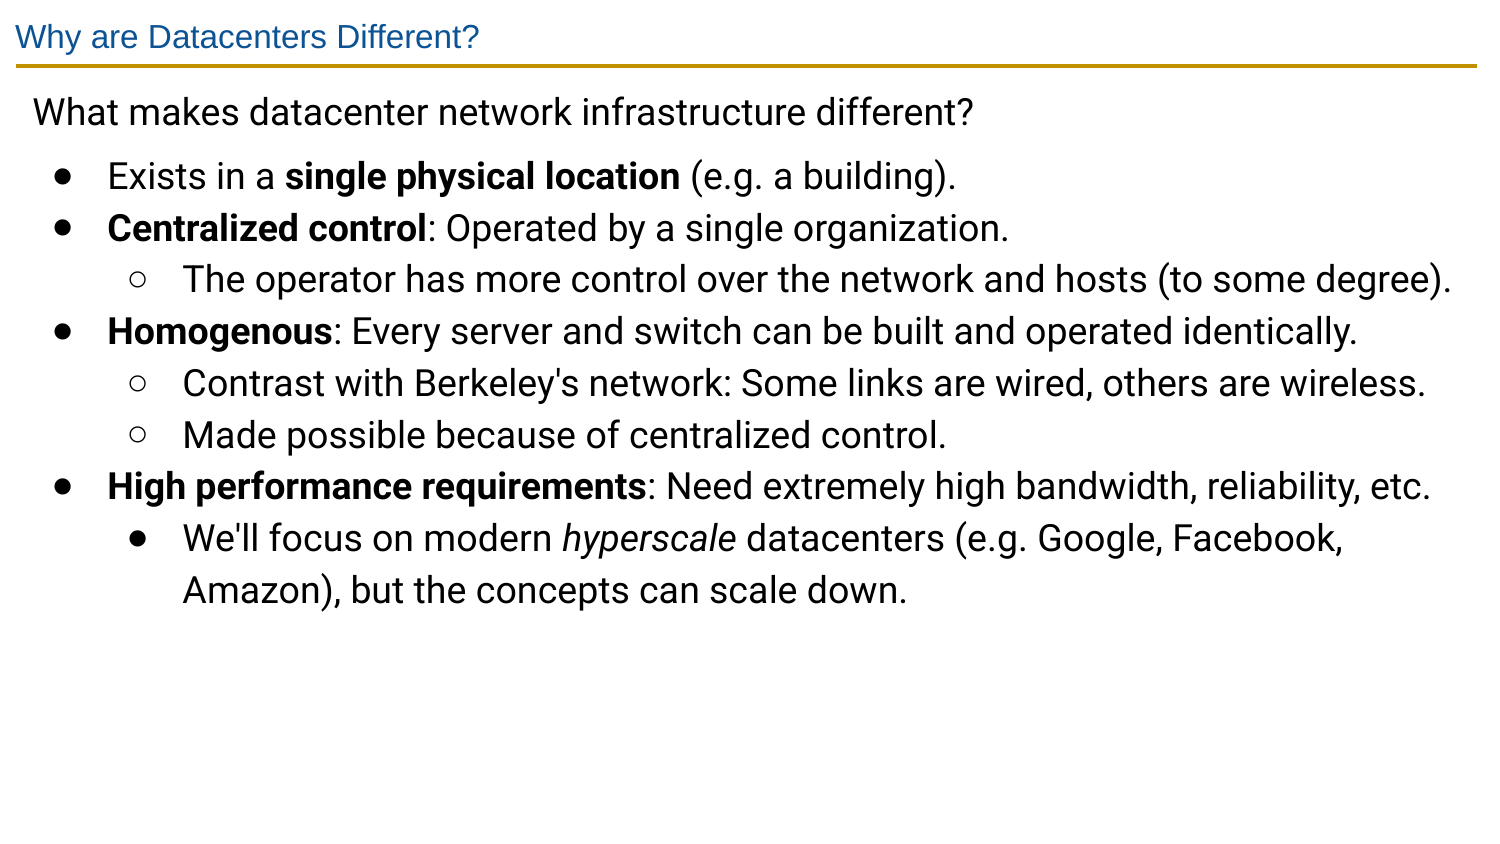

# Why are Datacenters Different?
What makes datacenter network infrastructure different?
Exists in a single physical location (e.g. a building).
Centralized control: Operated by a single organization.
The operator has more control over the network and hosts (to some degree).
Homogenous: Every server and switch can be built and operated identically.
Contrast with Berkeley's network: Some links are wired, others are wireless.
Made possible because of centralized control.
High performance requirements: Need extremely high bandwidth, reliability, etc.
We'll focus on modern hyperscale datacenters (e.g. Google, Facebook, Amazon), but the concepts can scale down.